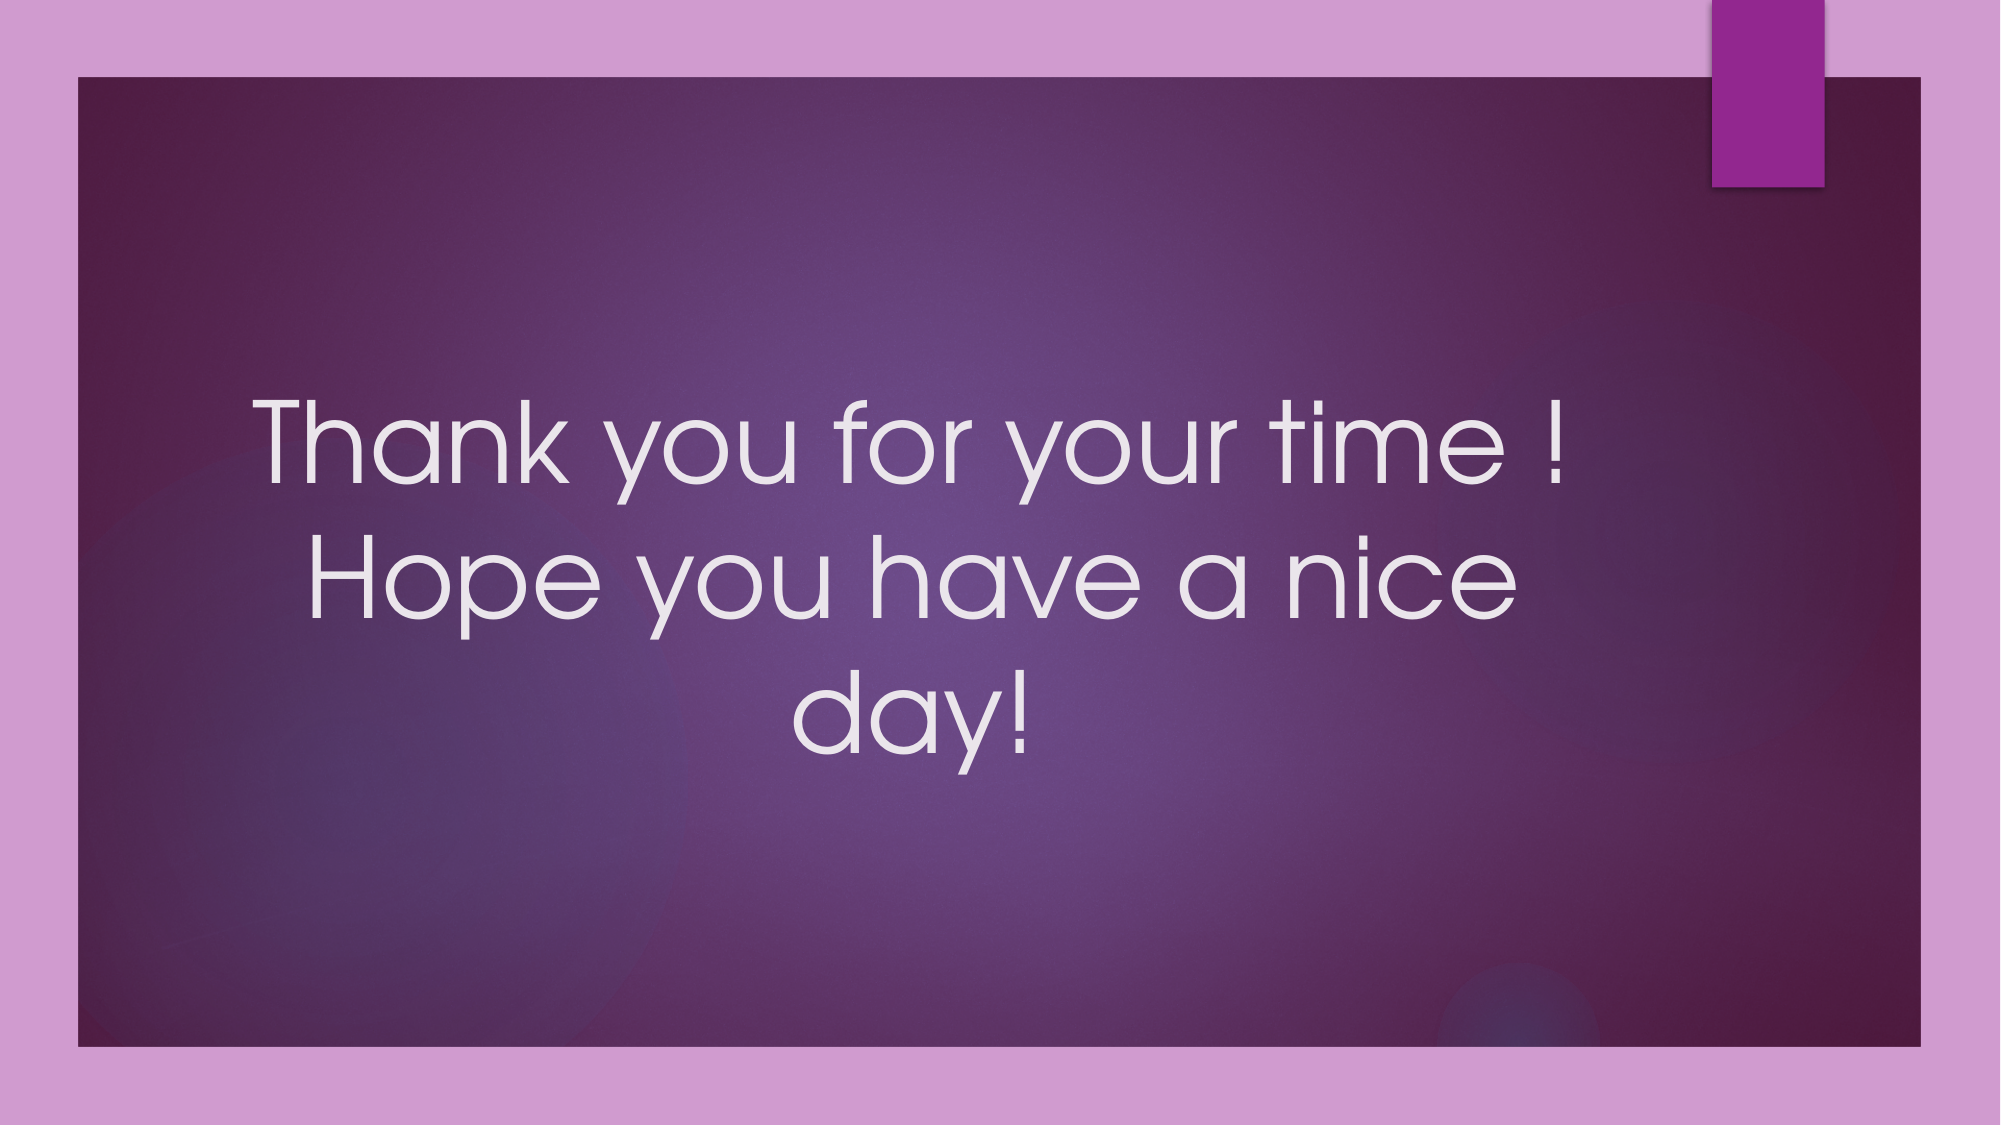

# Thank you for your time ! Hope you have a nice day!